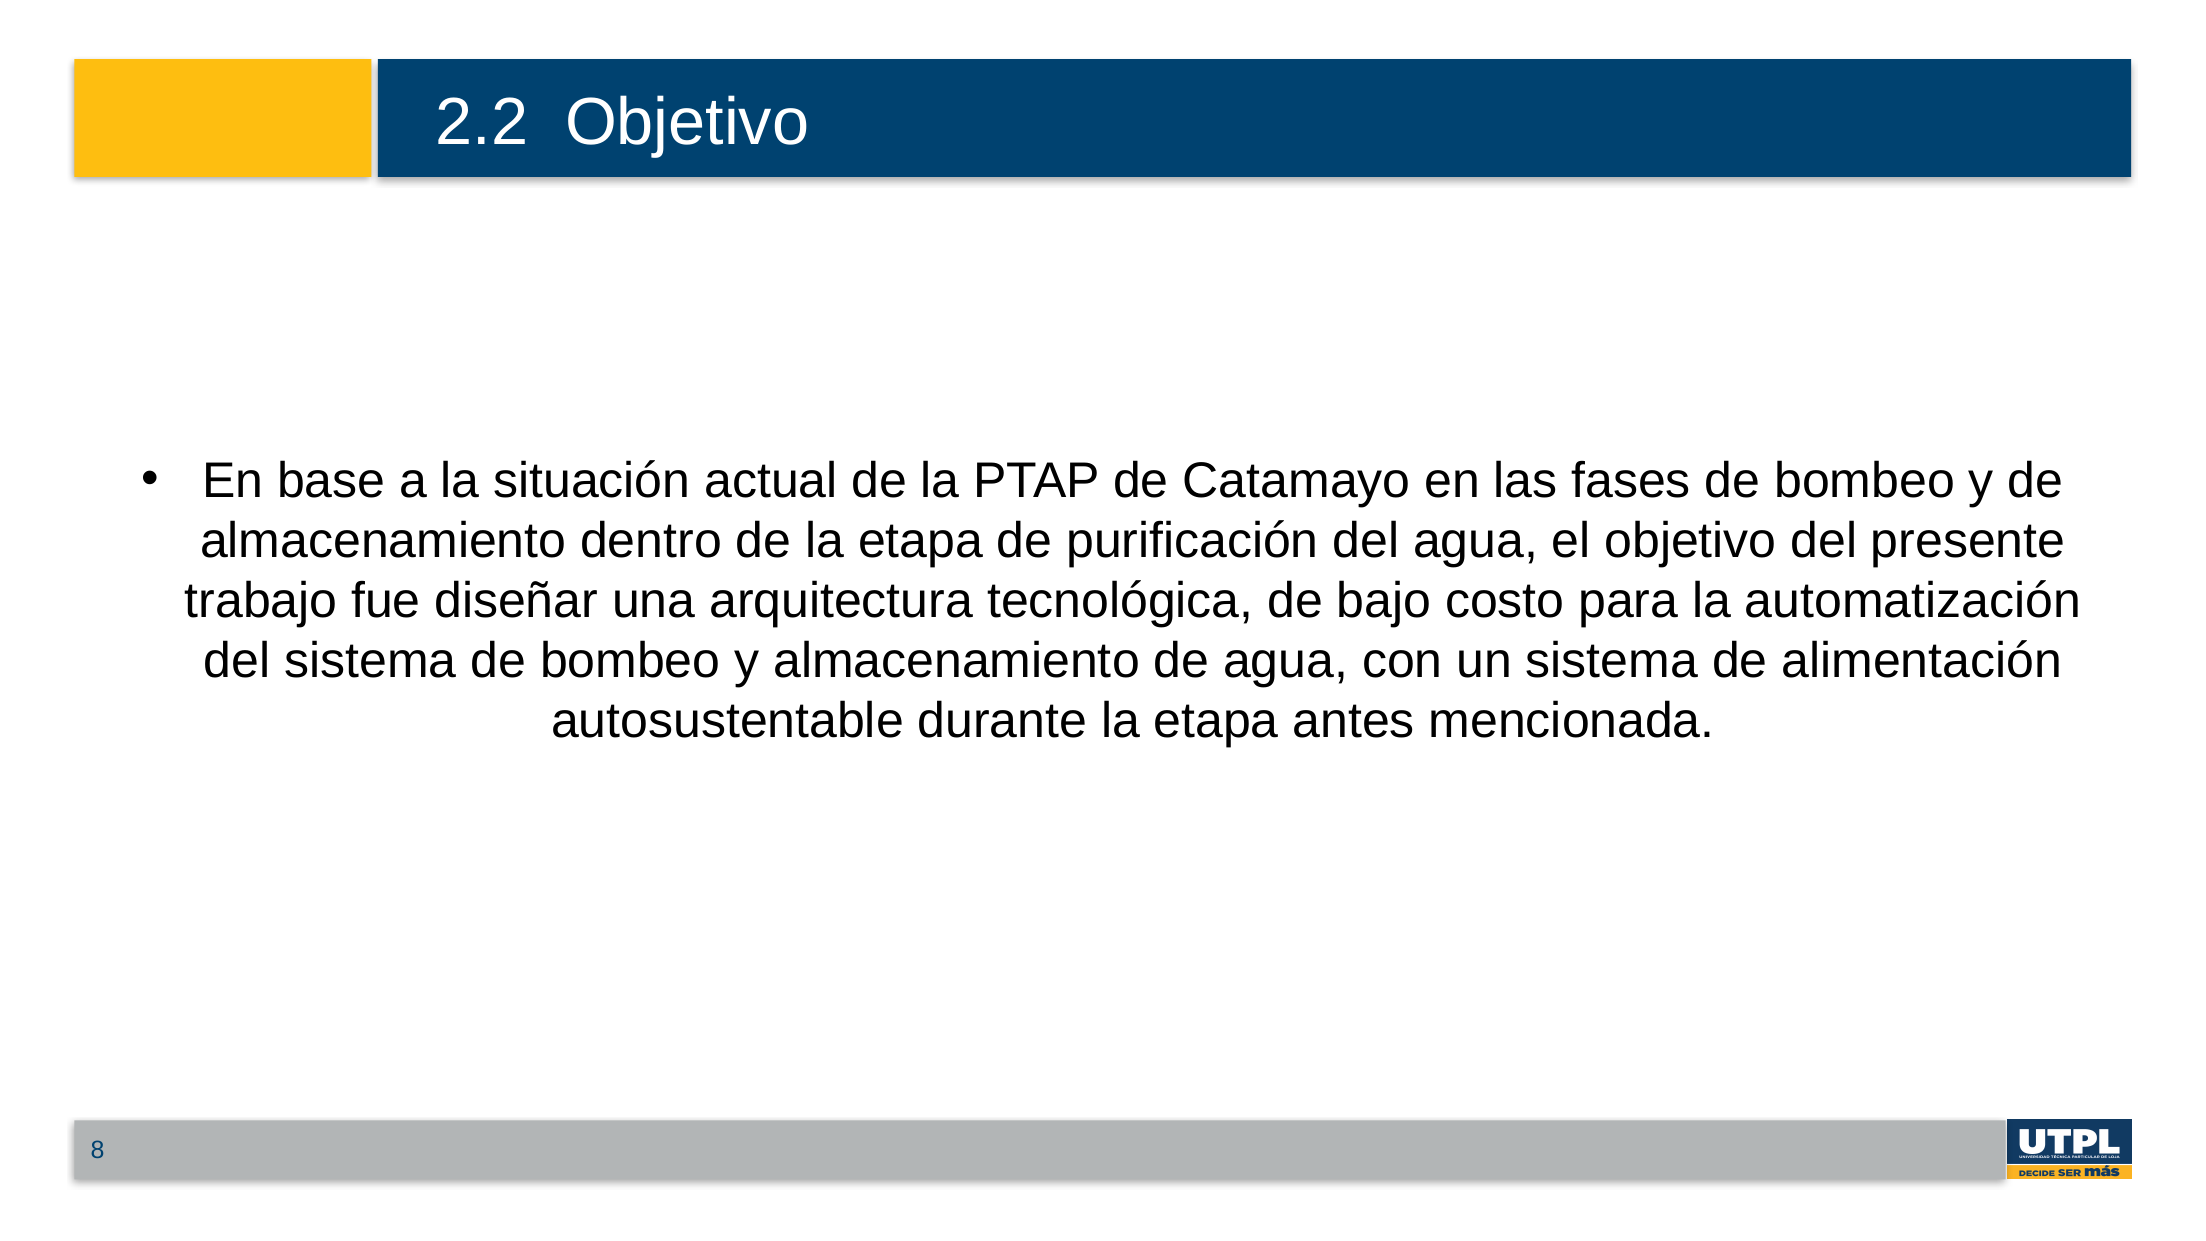

# 2.2  Objetivo

En base a la situación actual de la PTAP de Catamayo en las fases de bombeo y de almacenamiento dentro de la etapa de purificación del agua, el objetivo del presente trabajo fue diseñar una arquitectura tecnológica, de bajo costo para la automatización del sistema de bombeo y almacenamiento de agua, con un sistema de alimentación autosustentable durante la etapa antes mencionada.
8